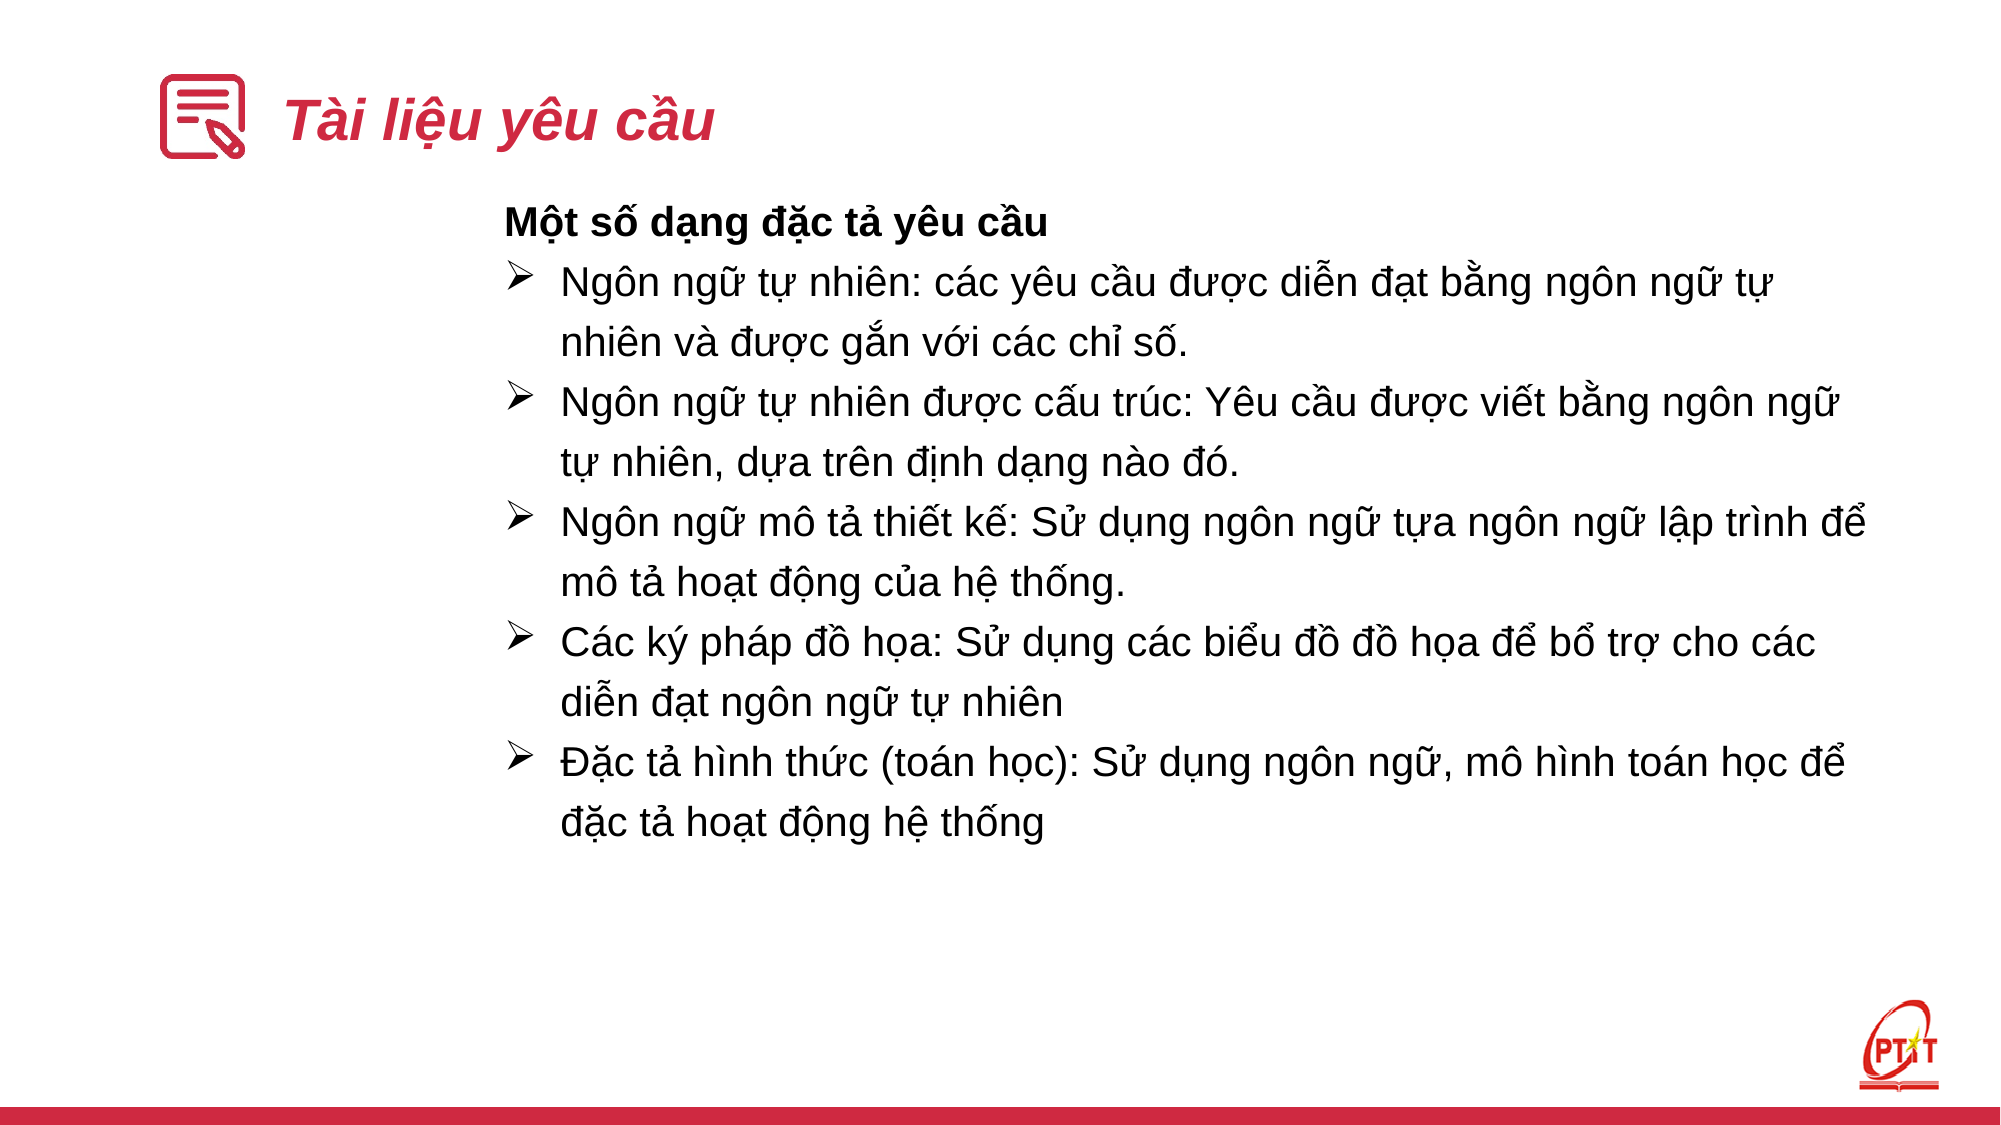

# Tài liệu yêu cầu
Một số dạng đặc tả yêu cầu
Ngôn ngữ tự nhiên: các yêu cầu được diễn đạt bằng ngôn ngữ tự nhiên và được gắn với các chỉ số.
Ngôn ngữ tự nhiên được cấu trúc: Yêu cầu được viết bằng ngôn ngữ tự nhiên, dựa trên định dạng nào đó.
Ngôn ngữ mô tả thiết kế: Sử dụng ngôn ngữ tựa ngôn ngữ lập trình để mô tả hoạt động của hệ thống.
Các ký pháp đồ họa: Sử dụng các biểu đồ đồ họa để bổ trợ cho các diễn đạt ngôn ngữ tự nhiên
Đặc tả hình thức (toán học): Sử dụng ngôn ngữ, mô hình toán học để đặc tả hoạt động hệ thống